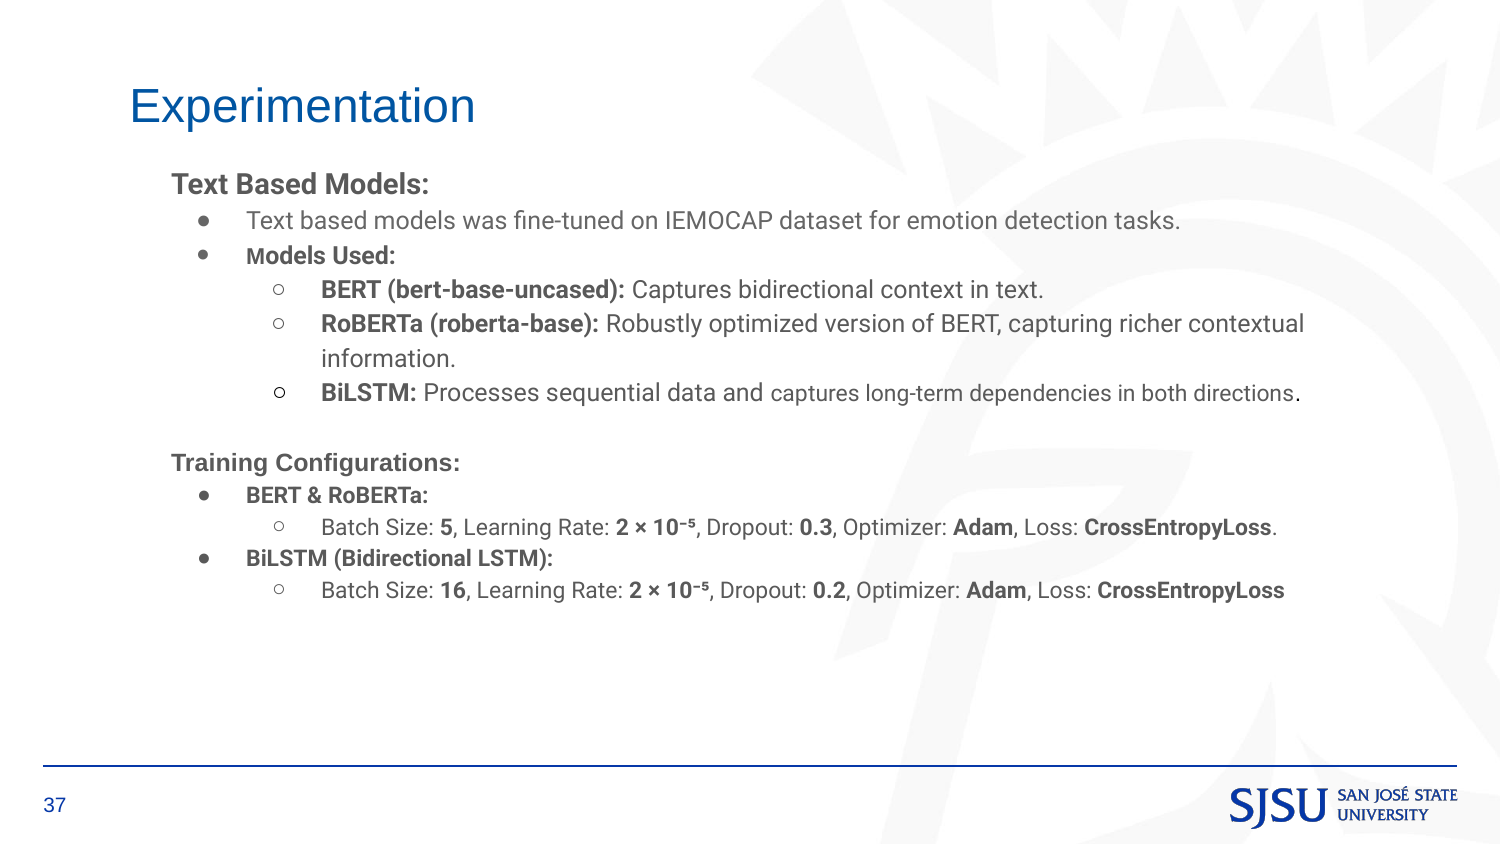

Experimentation
Text Based Models:
Text based models was fine-tuned on IEMOCAP dataset for emotion detection tasks.
Models Used:
BERT (bert-base-uncased): Captures bidirectional context in text.
RoBERTa (roberta-base): Robustly optimized version of BERT, capturing richer contextual information.
BiLSTM: Processes sequential data and captures long-term dependencies in both directions.
Training Configurations:
BERT & RoBERTa:
Batch Size: 5, Learning Rate: 2 × 10⁻⁵, Dropout: 0.3, Optimizer: Adam, Loss: CrossEntropyLoss.
BiLSTM (Bidirectional LSTM):
Batch Size: 16, Learning Rate: 2 × 10⁻⁵, Dropout: 0.2, Optimizer: Adam, Loss: CrossEntropyLoss
37